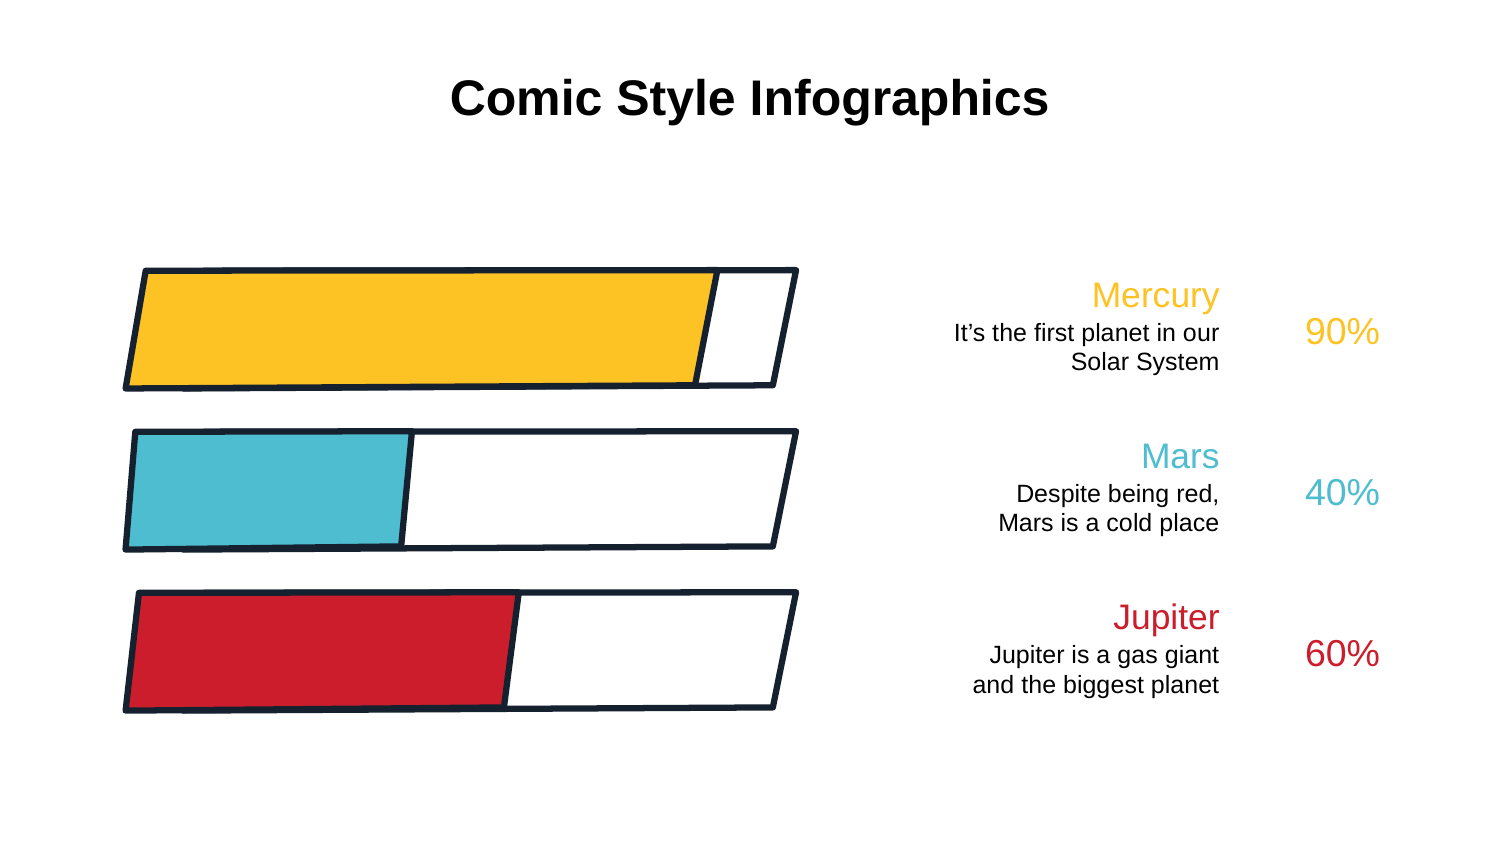

# Comic Style Infographics

Mercury
90%
It’s the first planet in our Solar System

Mars

40%
Despite being red,
Mars is a cold place
Jupiter
60%
Jupiter is a gas giant
and the biggest planet